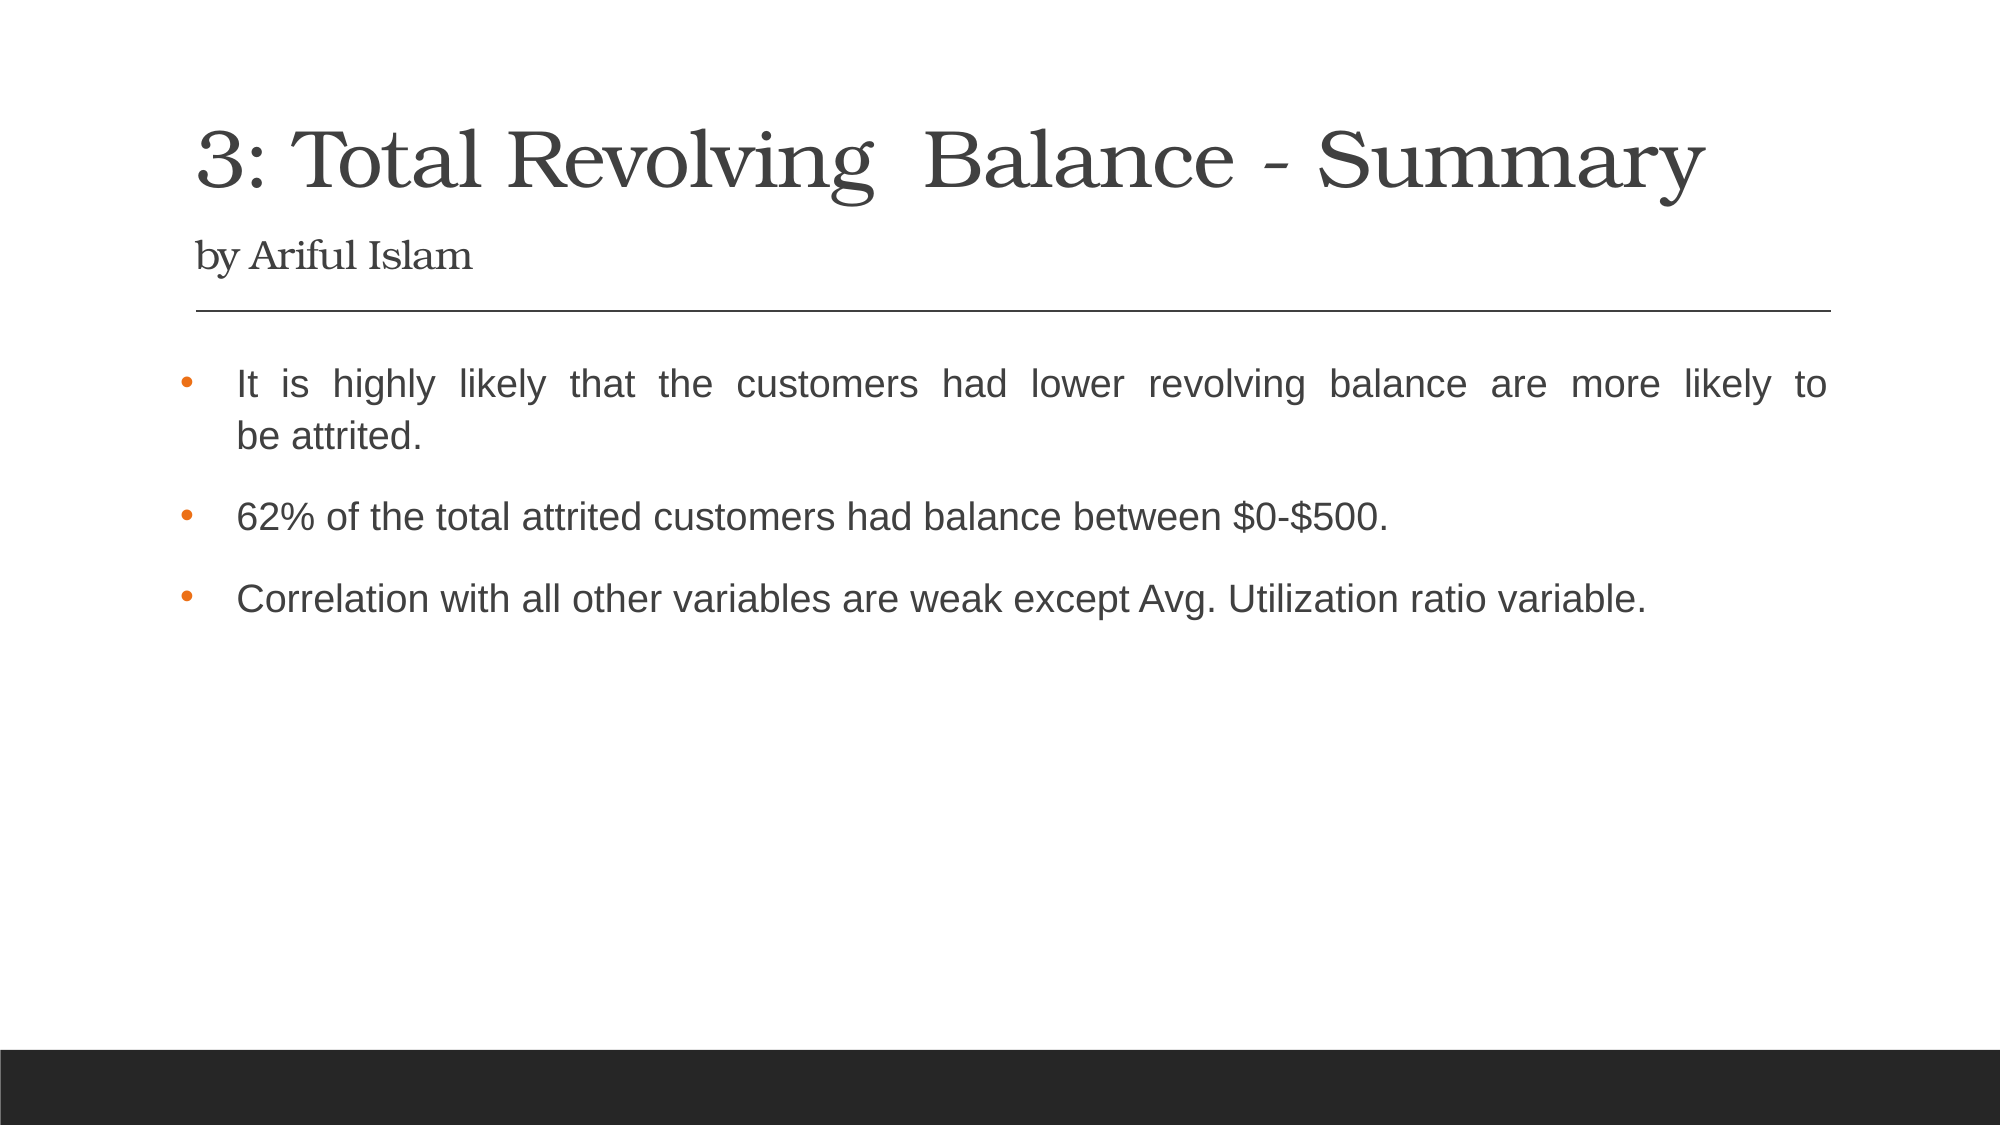

# 3: Total Revolving  Balance - Summary by Ariful Islam
It is highly likely that the customers had lower revolving balance are more likely to be attrited.
62% of the total attrited customers had balance between $0-$500.
Correlation with all other variables are weak except Avg. Utilization ratio variable.